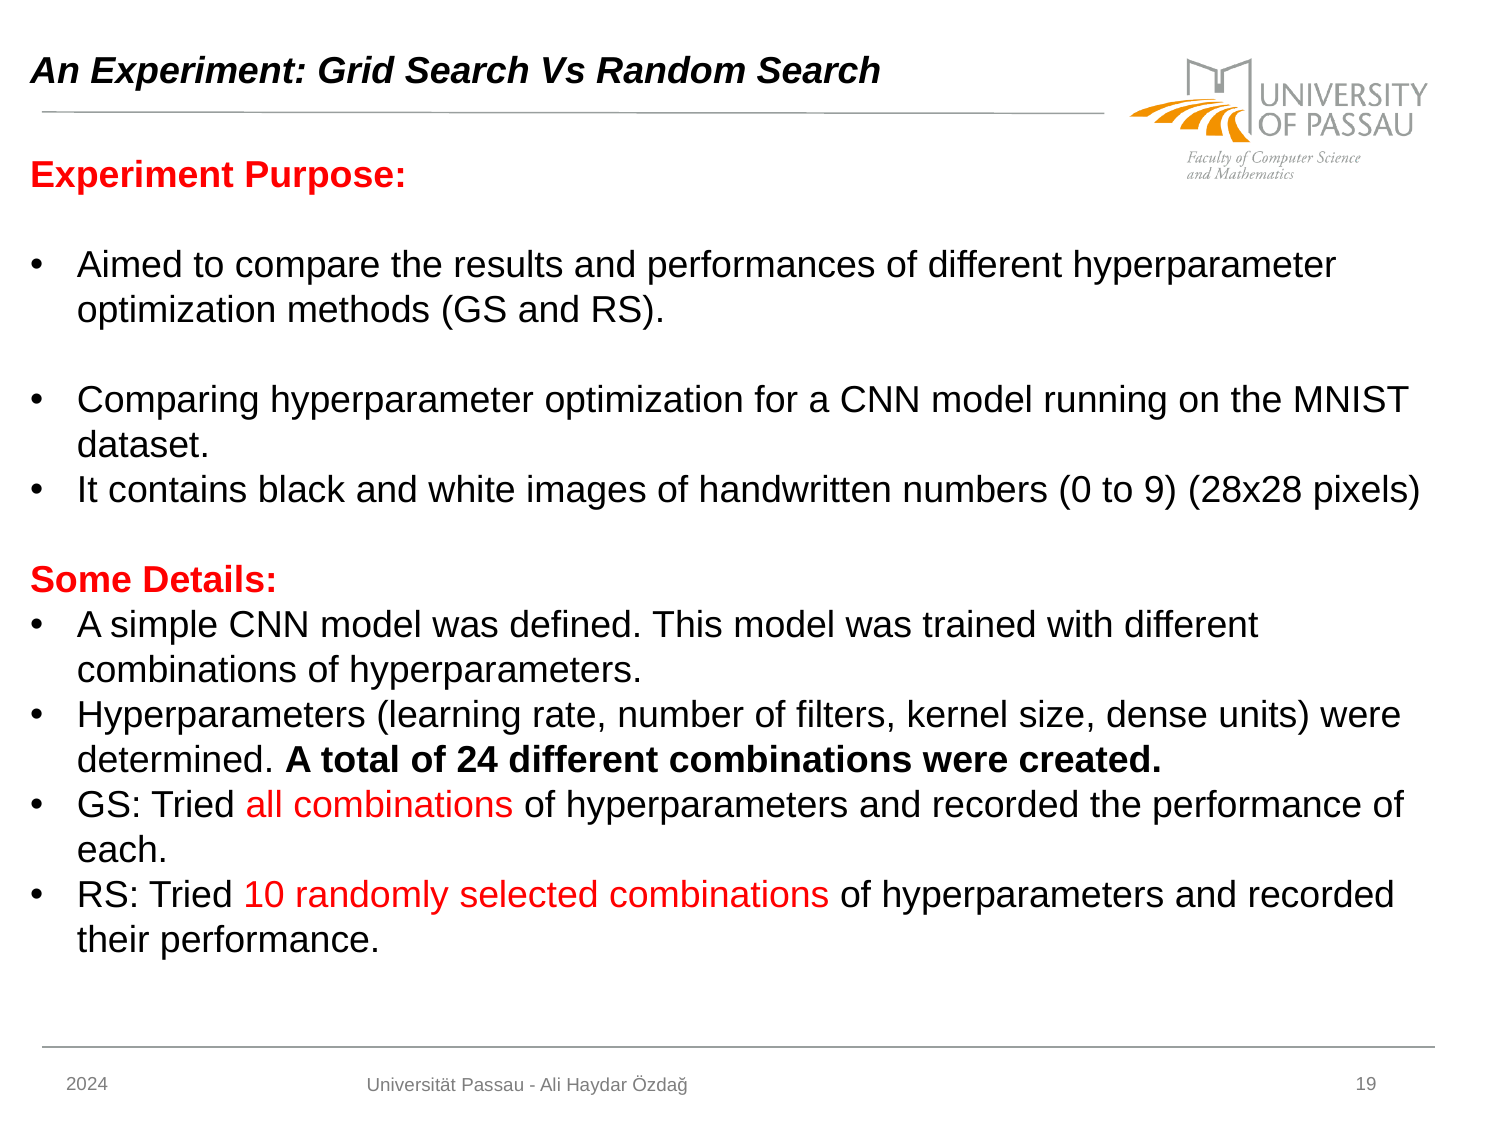

# An Experiment: Grid Search Vs Random Search
Experiment Purpose:

Aimed to compare the results and performances of different hyperparameter optimization methods (GS and RS).

Comparing hyperparameter optimization for a CNN model running on the MNIST dataset.
It contains black and white images of handwritten numbers (0 to 9) (28x28 pixels)

Some Details:
A simple CNN model was defined. This model was trained with different combinations of hyperparameters.
Hyperparameters (learning rate, number of filters, kernel size, dense units) were determined. A total of 24 different combinations were created.
GS: Tried all combinations of hyperparameters and recorded the performance of each.
RS: Tried 10 randomly selected combinations of hyperparameters and recorded their performance.
2024
19
Universität Passau - Ali Haydar Özdağ